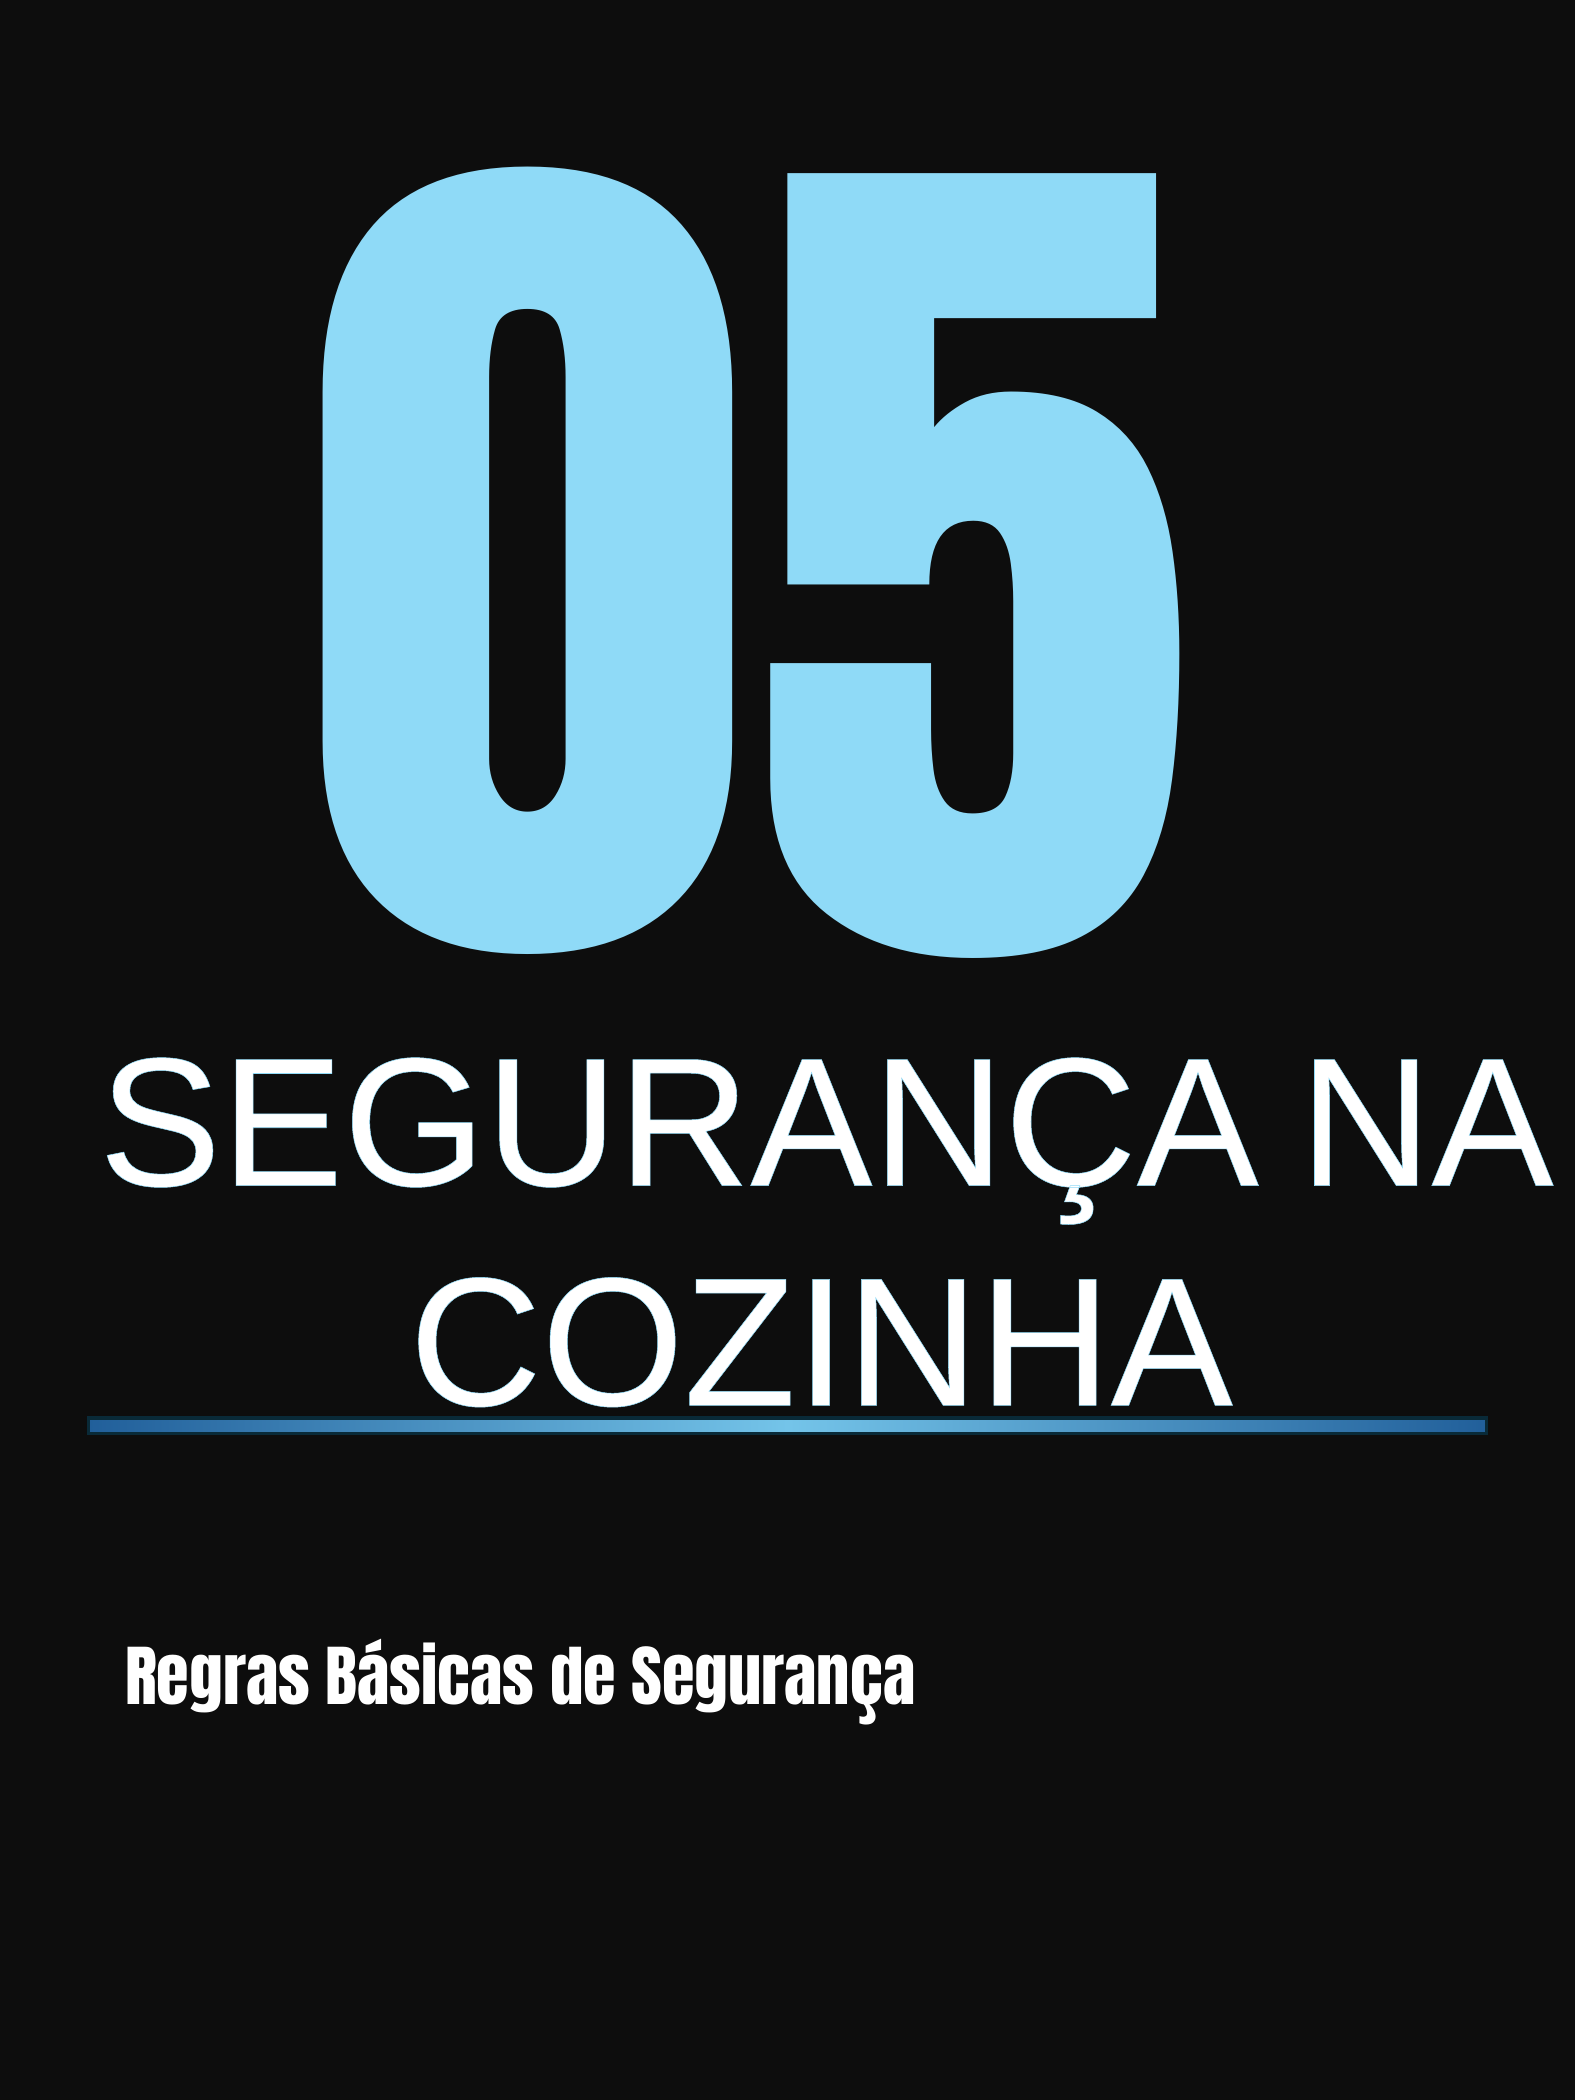

05

SEGURANÇA NA COZINHA

Regras Básicas de Segurança
DESBRVANDO A COZINHA
23